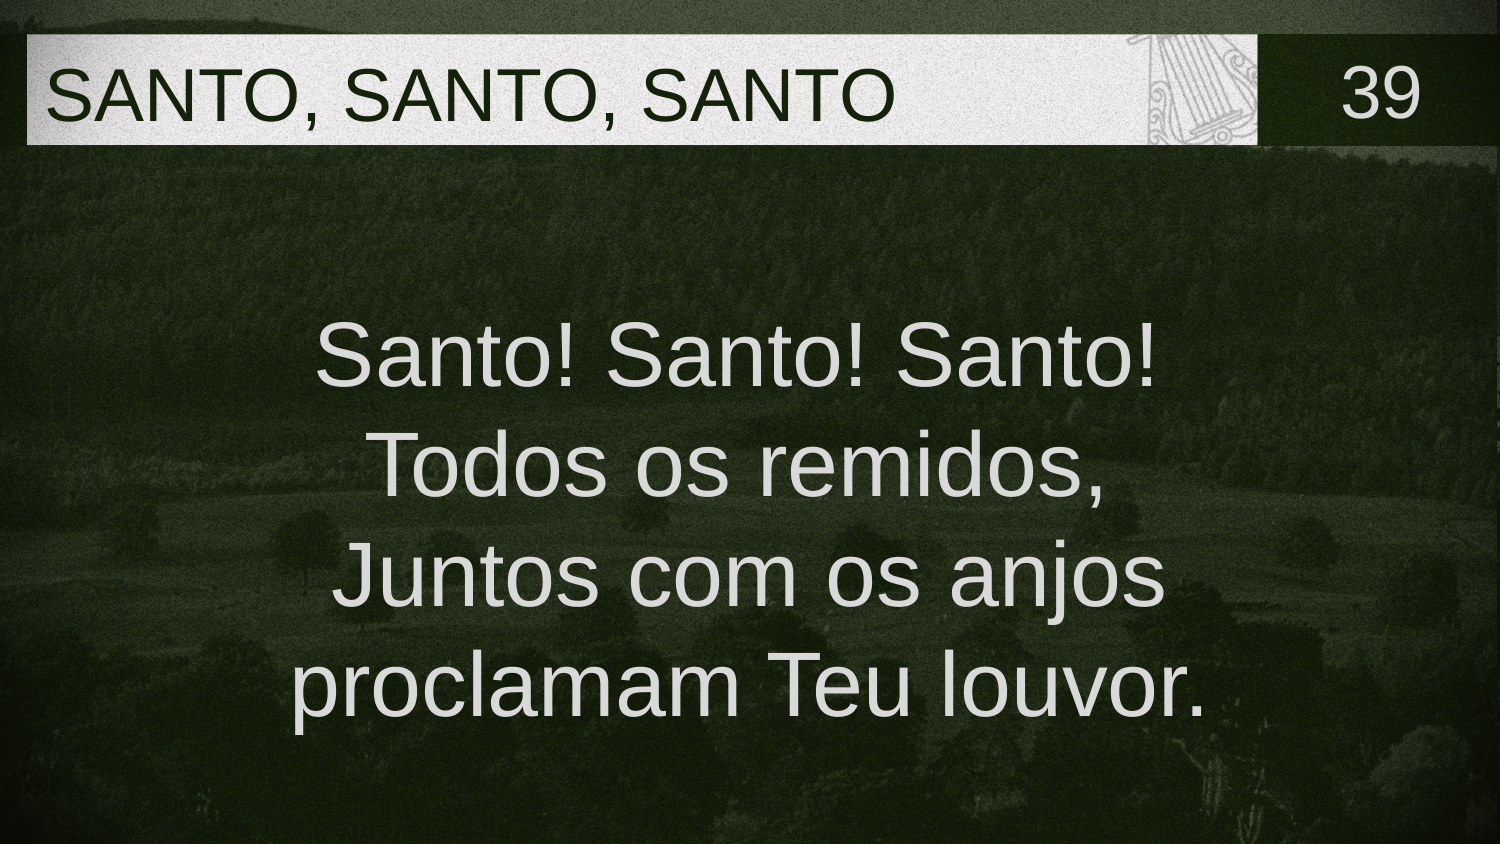

# SANTO, SANTO, SANTO
39
Santo! Santo! Santo!
Todos os remidos,
Juntos com os anjos
proclamam Teu louvor.